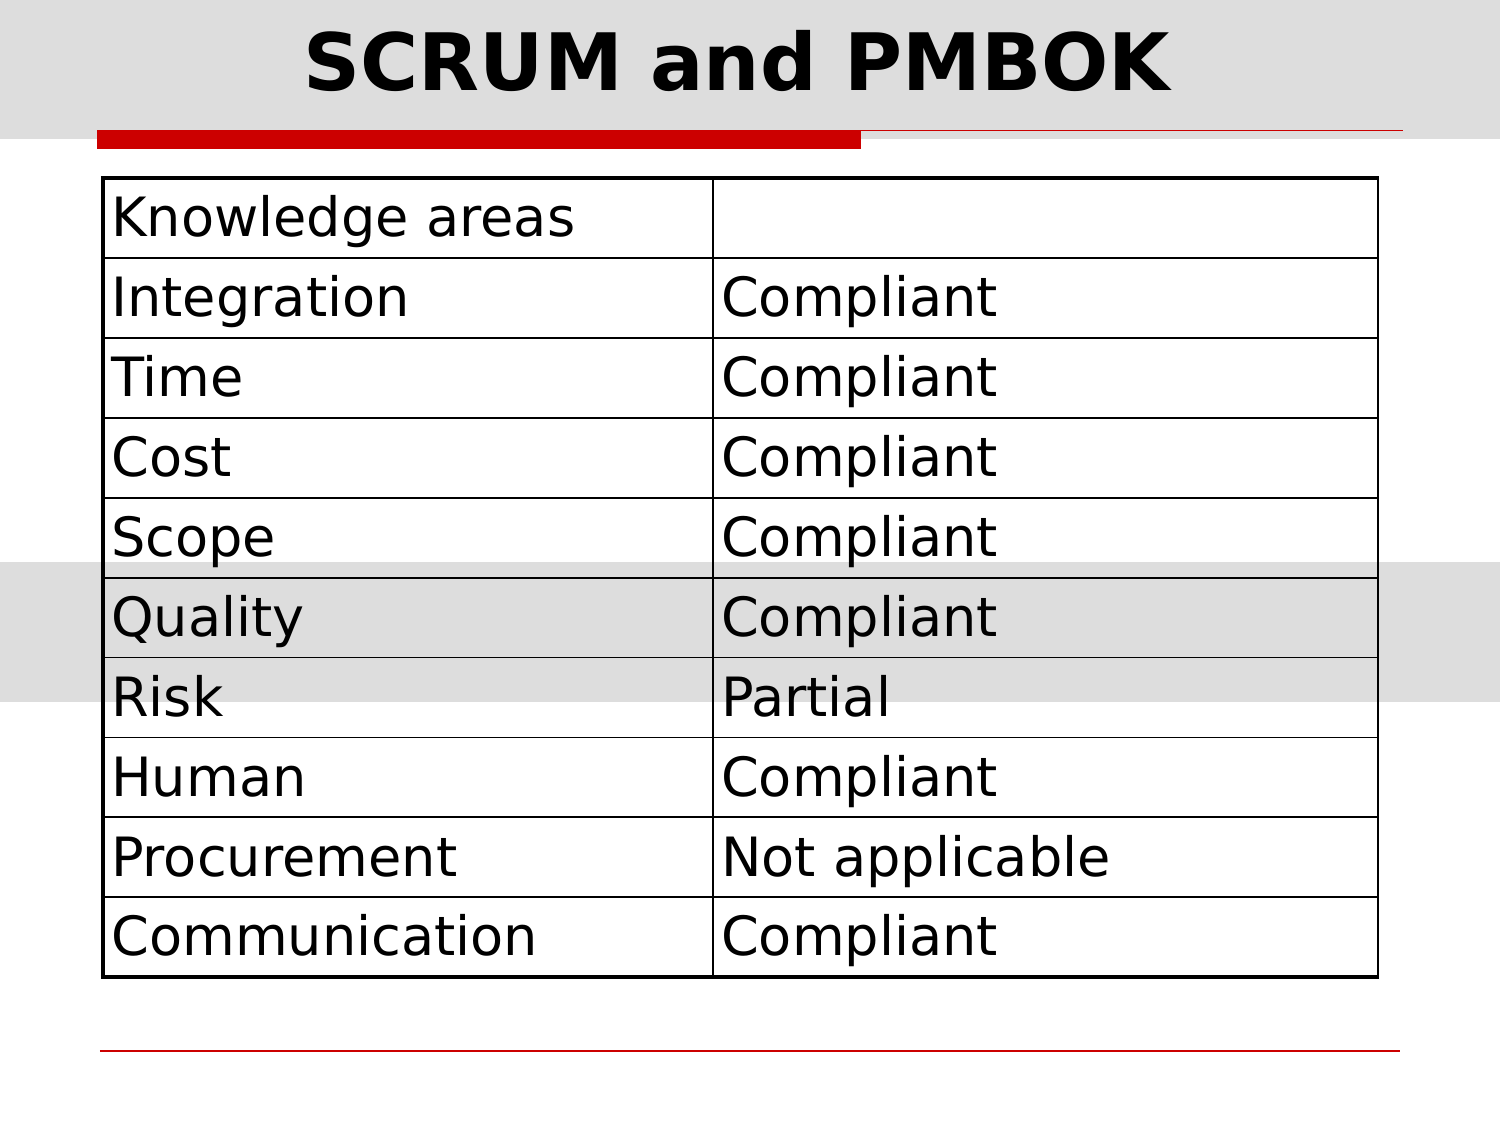

# SCRUM and PMBOK
| Knowledge areas |  |
| --- | --- |
| Integration | Compliant |
| Time | Compliant |
| Cost | Compliant |
| Scope | Compliant |
| Quality | Compliant |
| Risk | Partial |
| Human | Compliant |
| Procurement | Not applicable |
| Communication | Compliant |